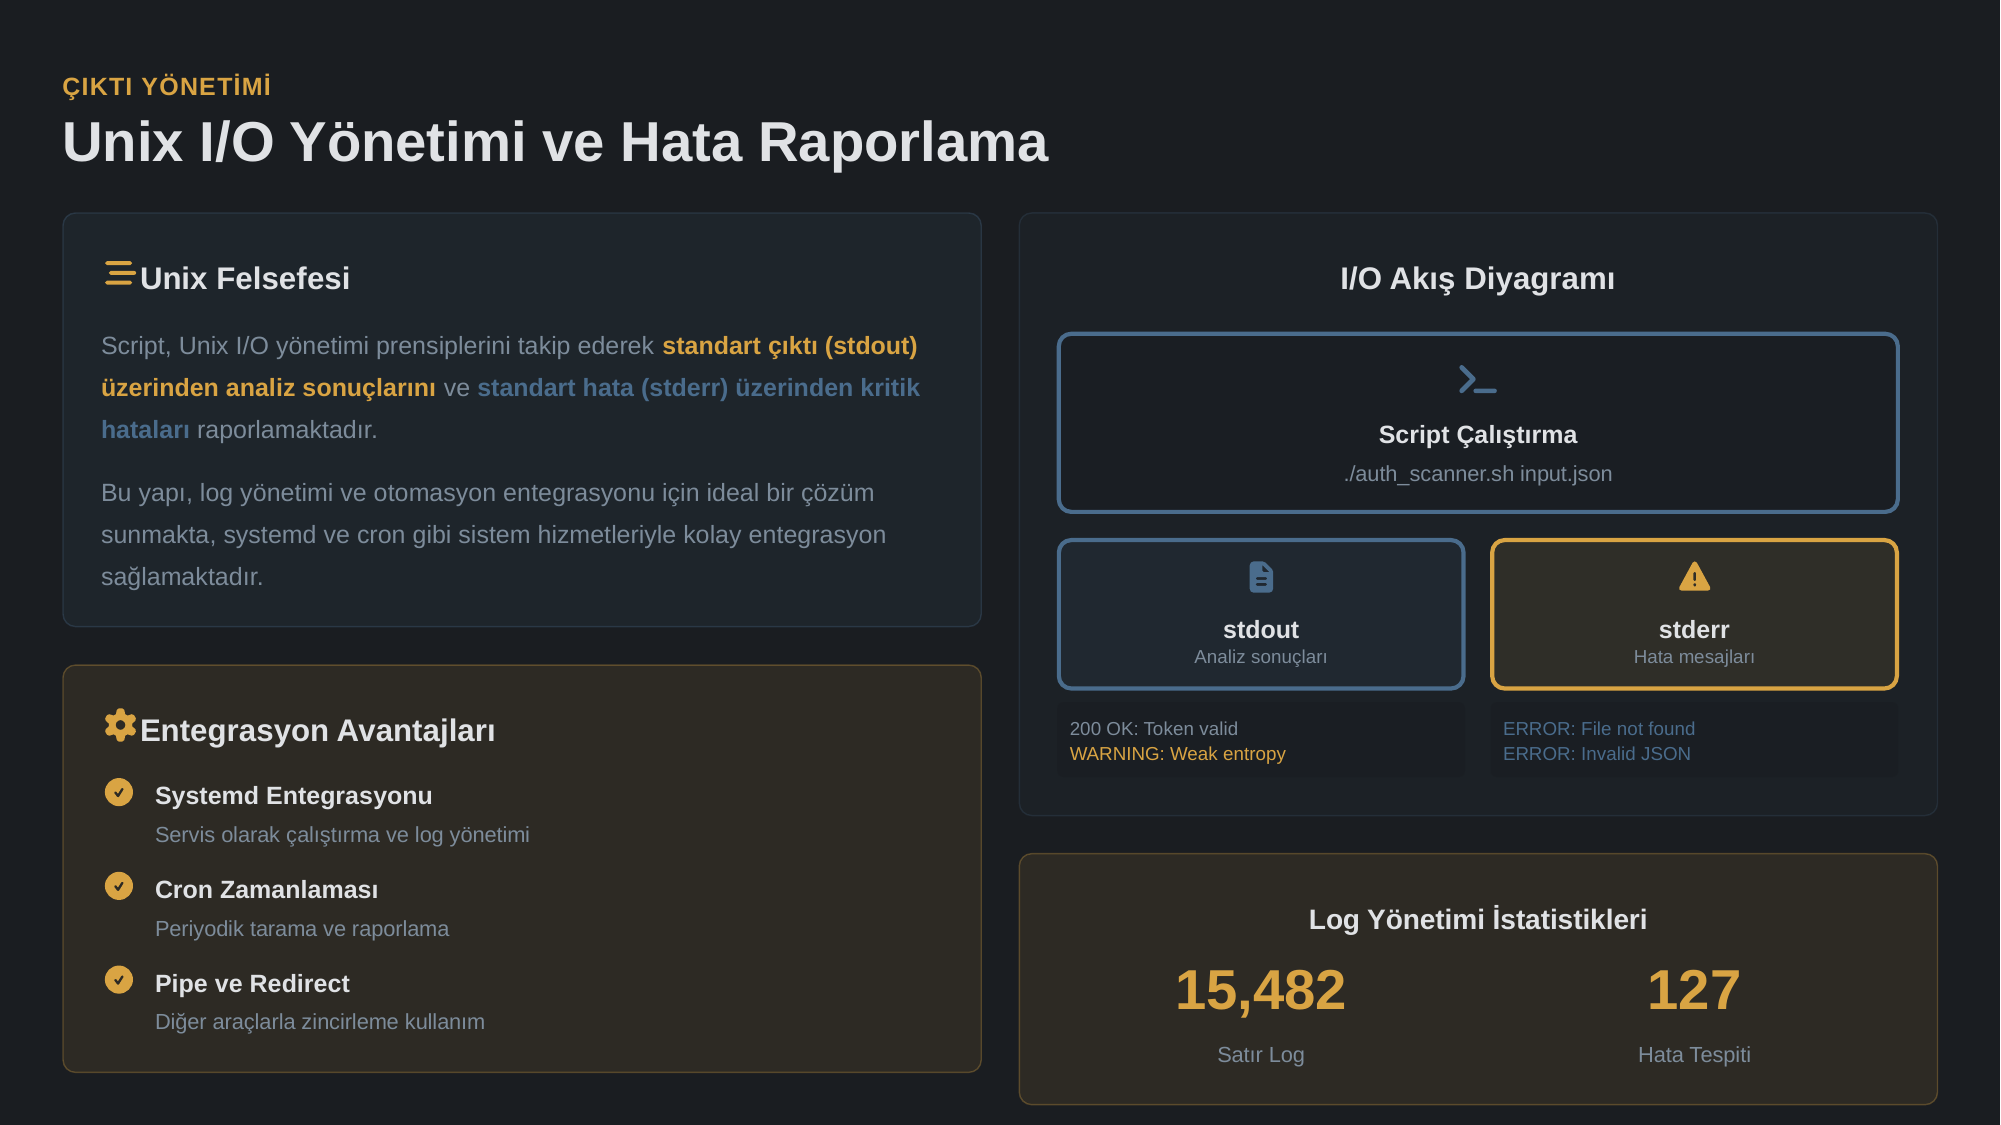

ÇIKTI YÖNETİMİ
Unix I/O Yönetimi ve Hata Raporlama

Unix Felsefesi
I/O Akış Diyagramı

Script, Unix I/O yönetimi prensiplerini takip ederek standart çıktı (stdout) üzerinden analiz sonuçlarını ve standart hata (stderr) üzerinden kritik hataları raporlamaktadır.

Script Çalıştırma
./auth_scanner.sh input.json
Bu yapı, log yönetimi ve otomasyon entegrasyonu için ideal bir çözüm sunmakta, systemd ve cron gibi sistem hizmetleriyle kolay entegrasyon sağlamaktadır.

stdout
stderr
Analiz sonuçları
Hata mesajları

Entegrasyon Avantajları

200 OK: Token valid
ERROR: File not found
WARNING: Weak entropy
ERROR: Invalid JSON
Systemd Entegrasyonu

Servis olarak çalıştırma ve log yönetimi

Cron Zamanlaması

Log Yönetimi İstatistikleri
Periyodik tarama ve raporlama
Pipe ve Redirect
15,482
127

Diğer araçlarla zincirleme kullanım
Satır Log
Hata Tespiti